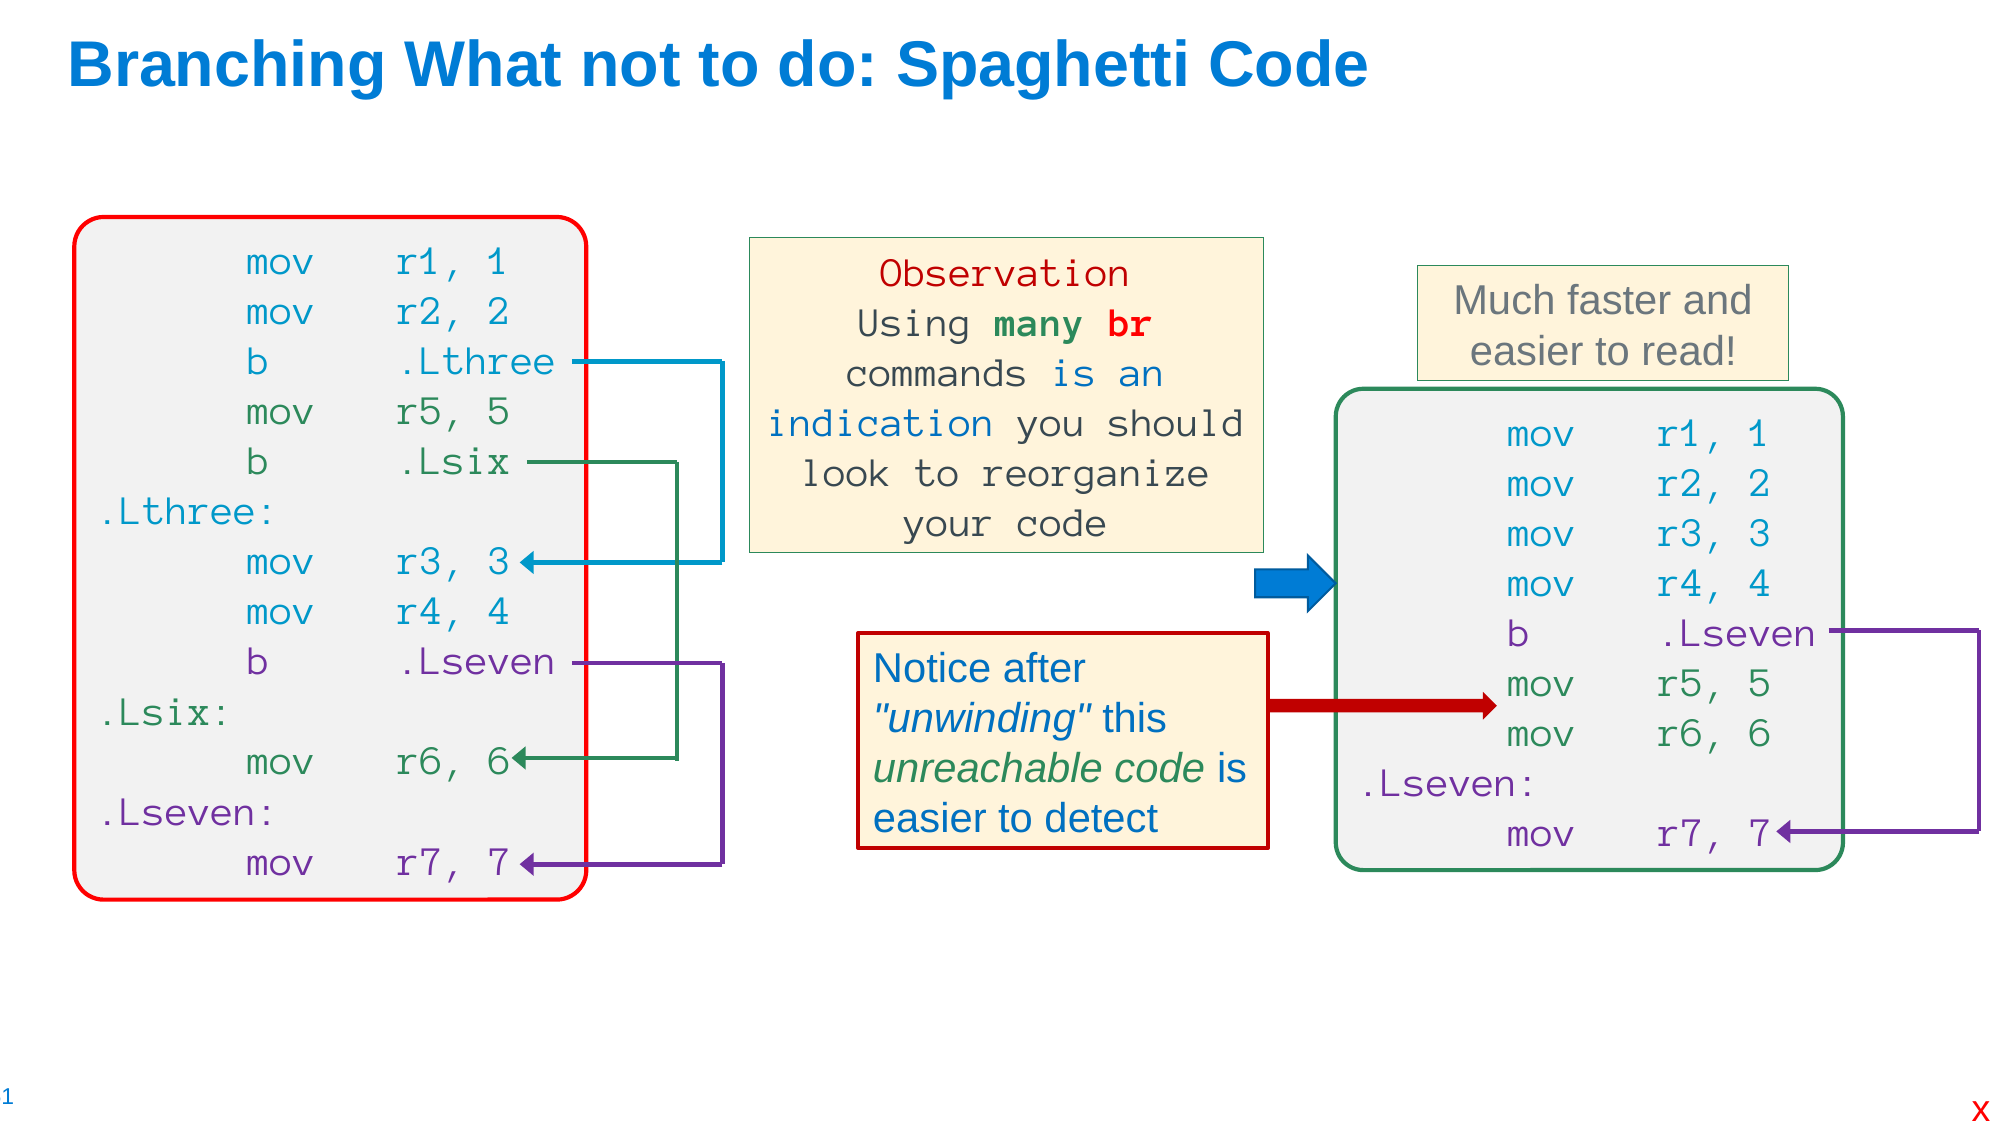

# Branching What not to do: Spaghetti Code
	mov	r1, 1
	mov 	r2, 2
	b	.Lthree
	mov	r5, 5
	b	.Lsix
.Lthree:
	mov	r3, 3
	mov	r4, 4
	b	.Lseven
.Lsix:
	mov	r6, 6
.Lseven:
	mov	r7, 7
Observation
Using many br commands is an indication you should look to reorganize your code
Much faster and easier to read!
	mov	r1, 1
	mov	r2, 2
	mov	r3, 3
	mov	r4, 4
	b	.Lseven
	mov	r5, 5
	mov	r6, 6
.Lseven:
	mov 	r7, 7

Notice after "unwinding" this unreachable code is easier to detect
x